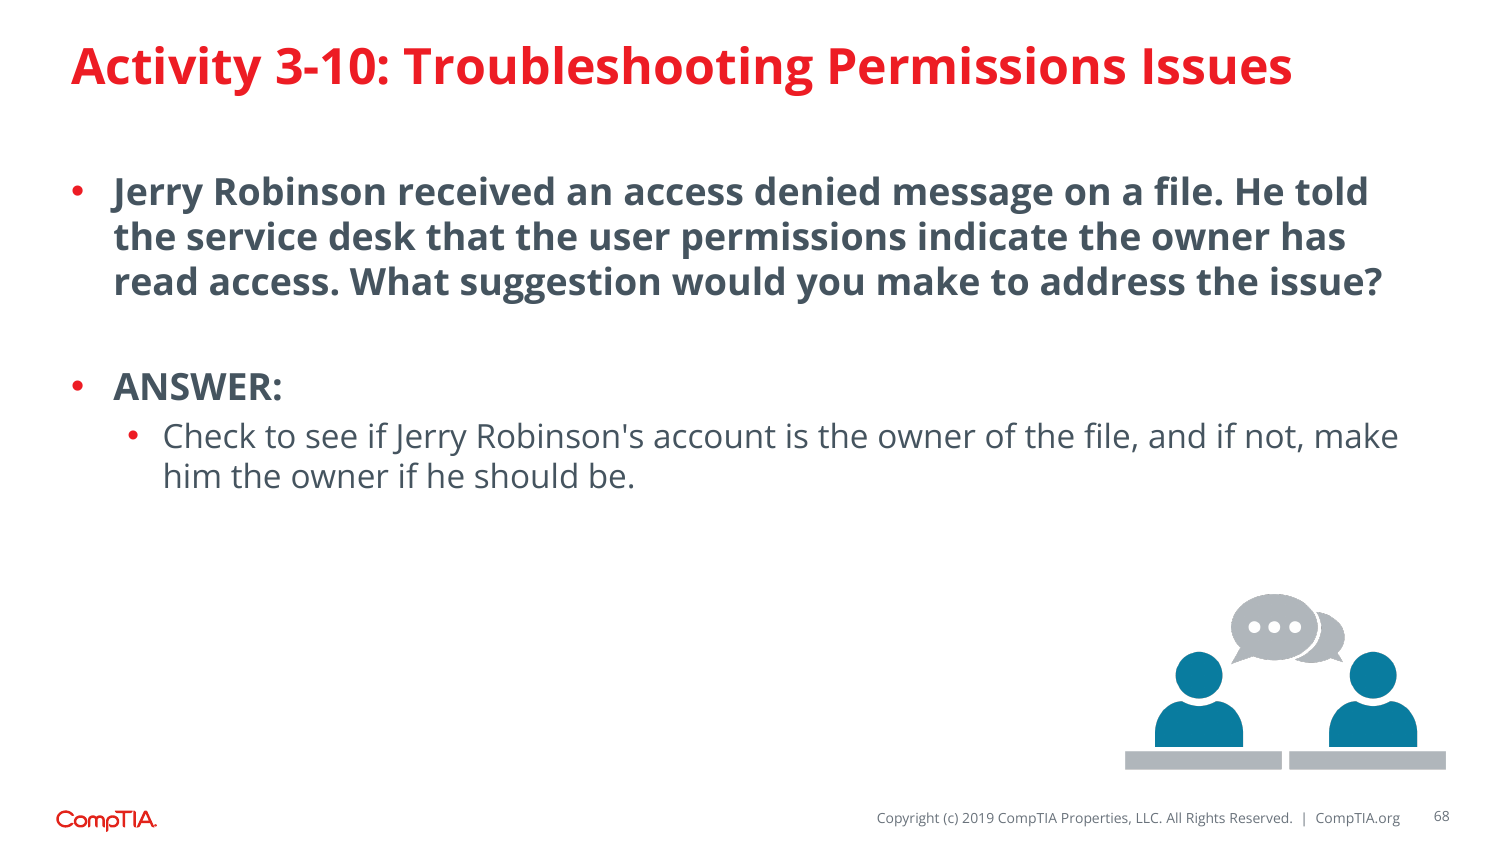

# Activity 3-10: Troubleshooting Permissions Issues
Jerry Robinson received an access denied message on a file. He told the service desk that the user permissions indicate the owner has read access. What suggestion would you make to address the issue?

ANSWER:
Check to see if Jerry Robinson's account is the owner of the file, and if not, make him the owner if he should be.

68